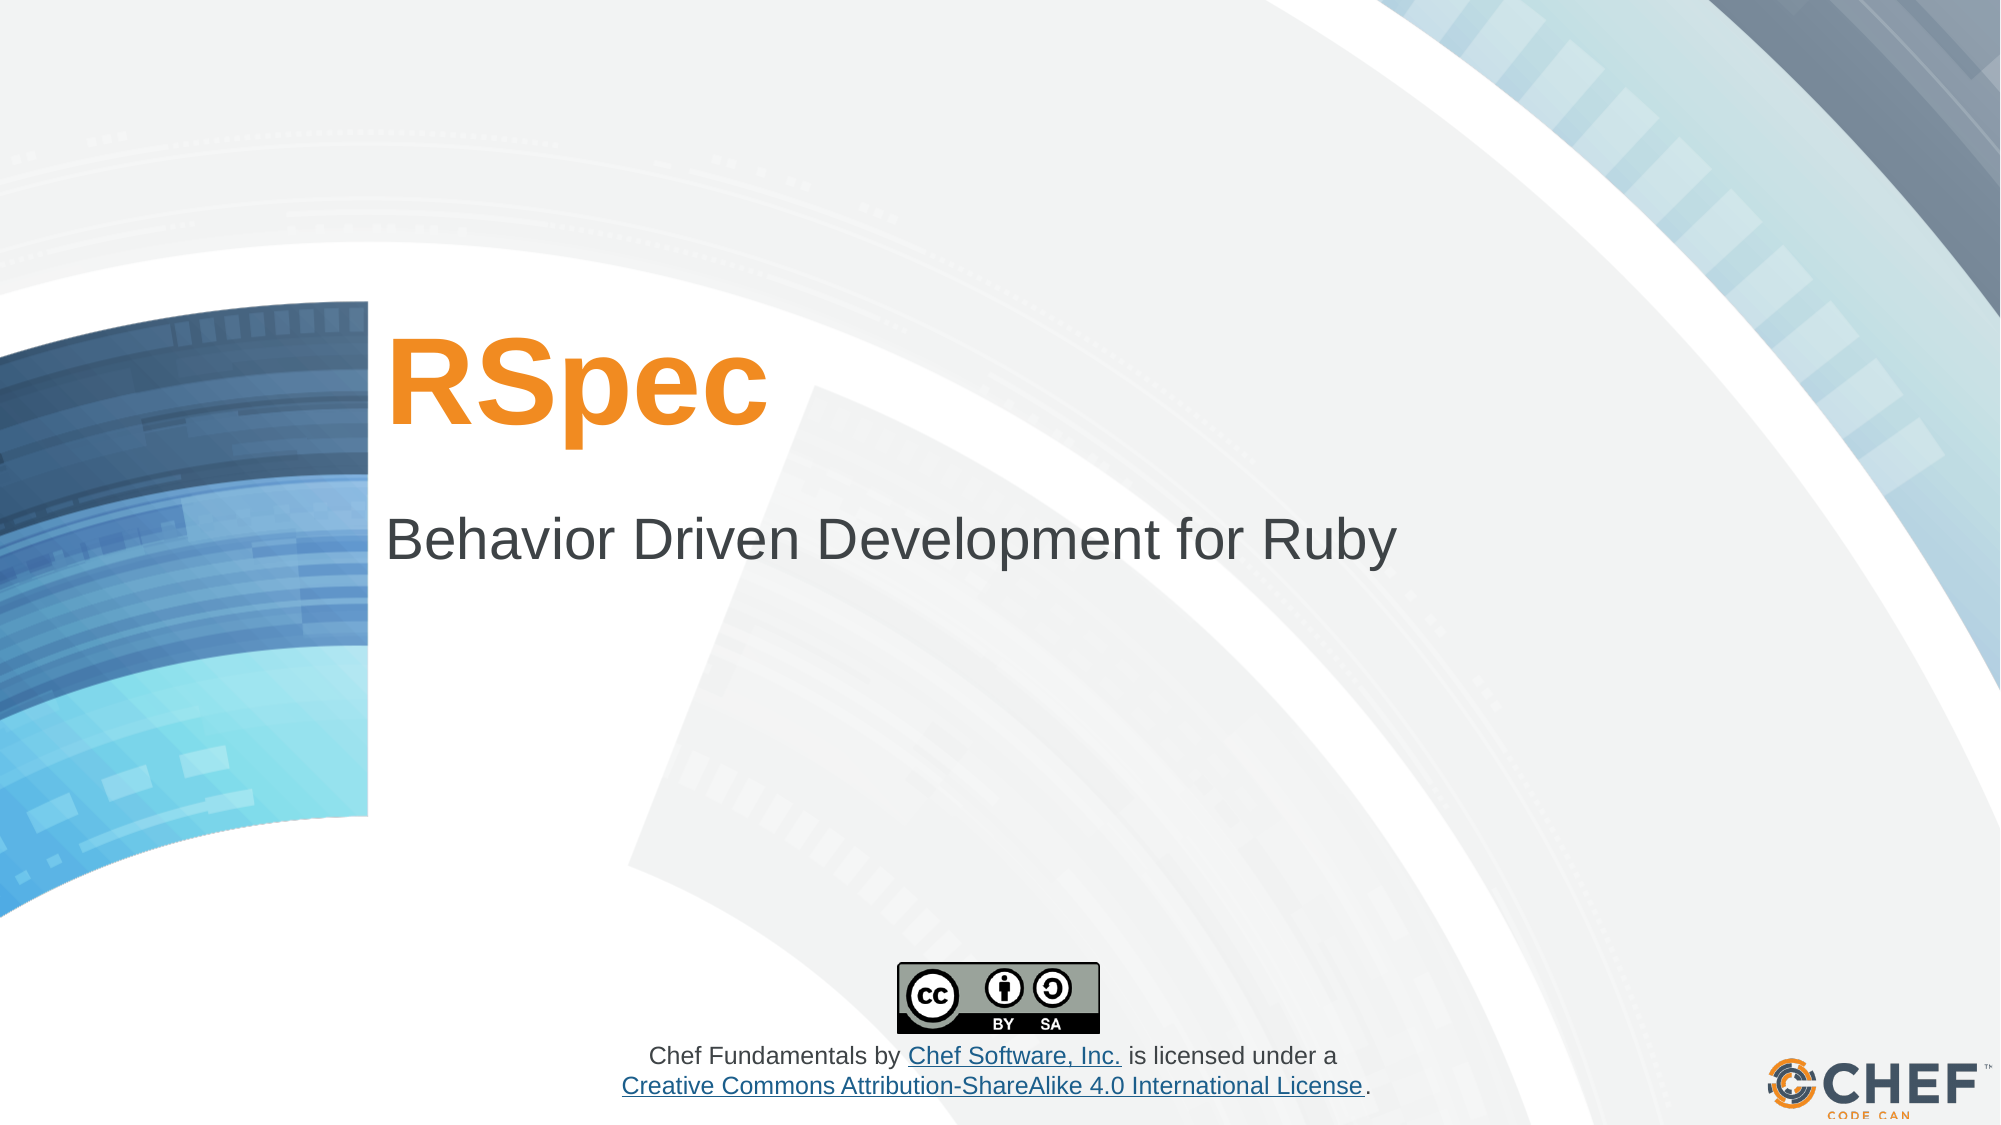

# RSpec
Behavior Driven Development for Ruby